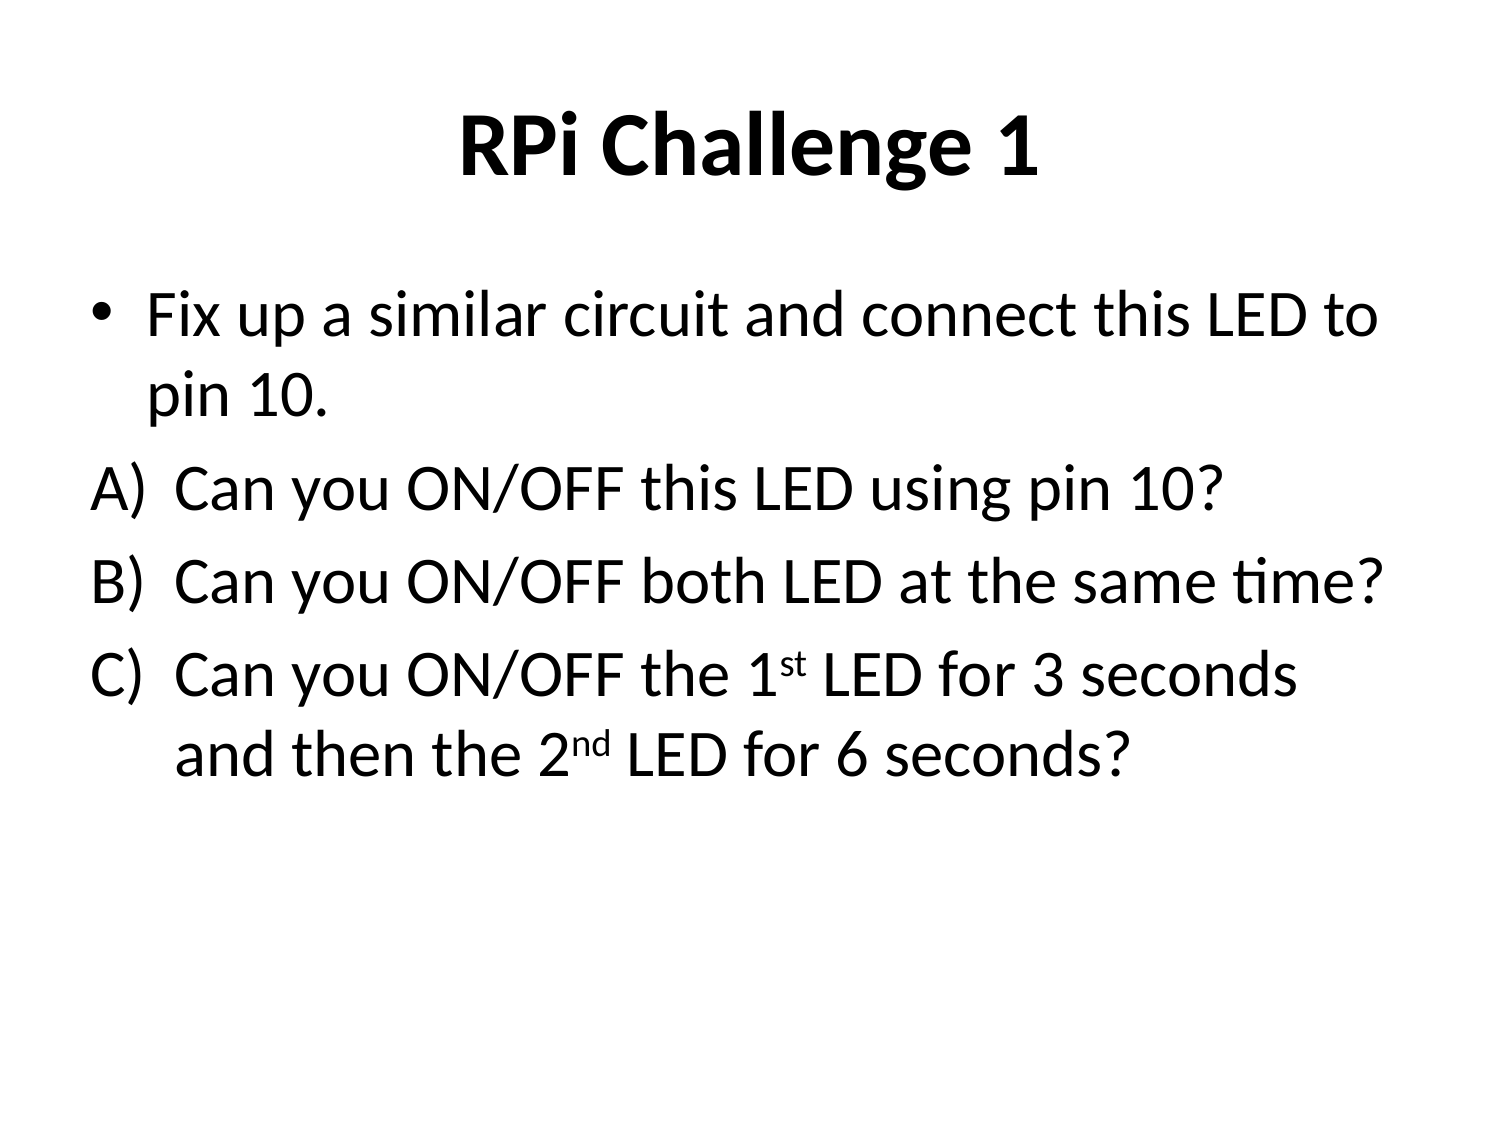

# RPi Challenge 1
Fix up a similar circuit and connect this LED to pin 10.
Can you ON/OFF this LED using pin 10?
Can you ON/OFF both LED at the same time?
Can you ON/OFF the 1st LED for 3 seconds and then the 2nd LED for 6 seconds?